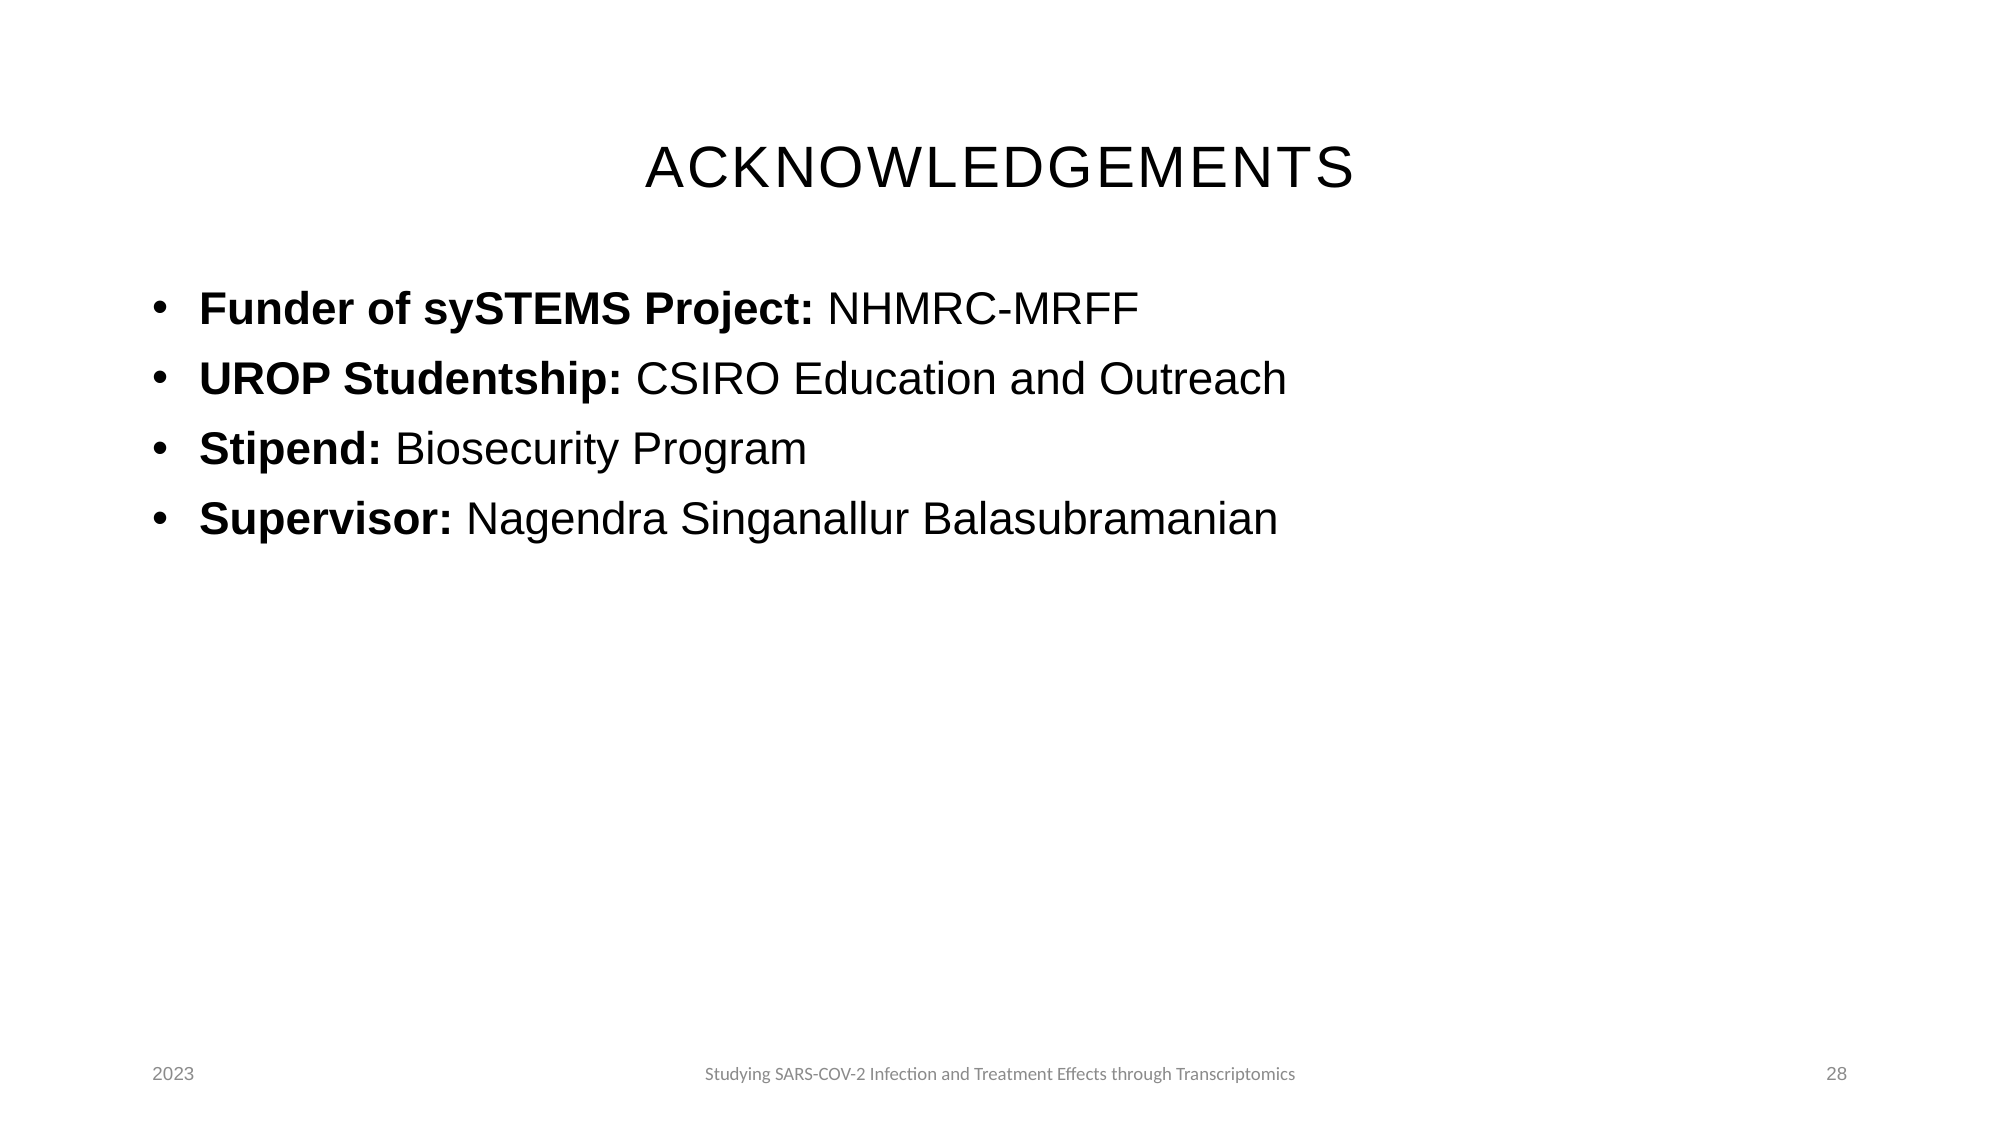

# ACKNOWLEDGEMENTS
Funder of sySTEMS Project: NHMRC-MRFF
UROP Studentship: CSIRO Education and Outreach
Stipend: Biosecurity Program
Supervisor: Nagendra Singanallur Balasubramanian
2023
Studying SARS-COV-2 Infection and Treatment Effects through Transcriptomics
28